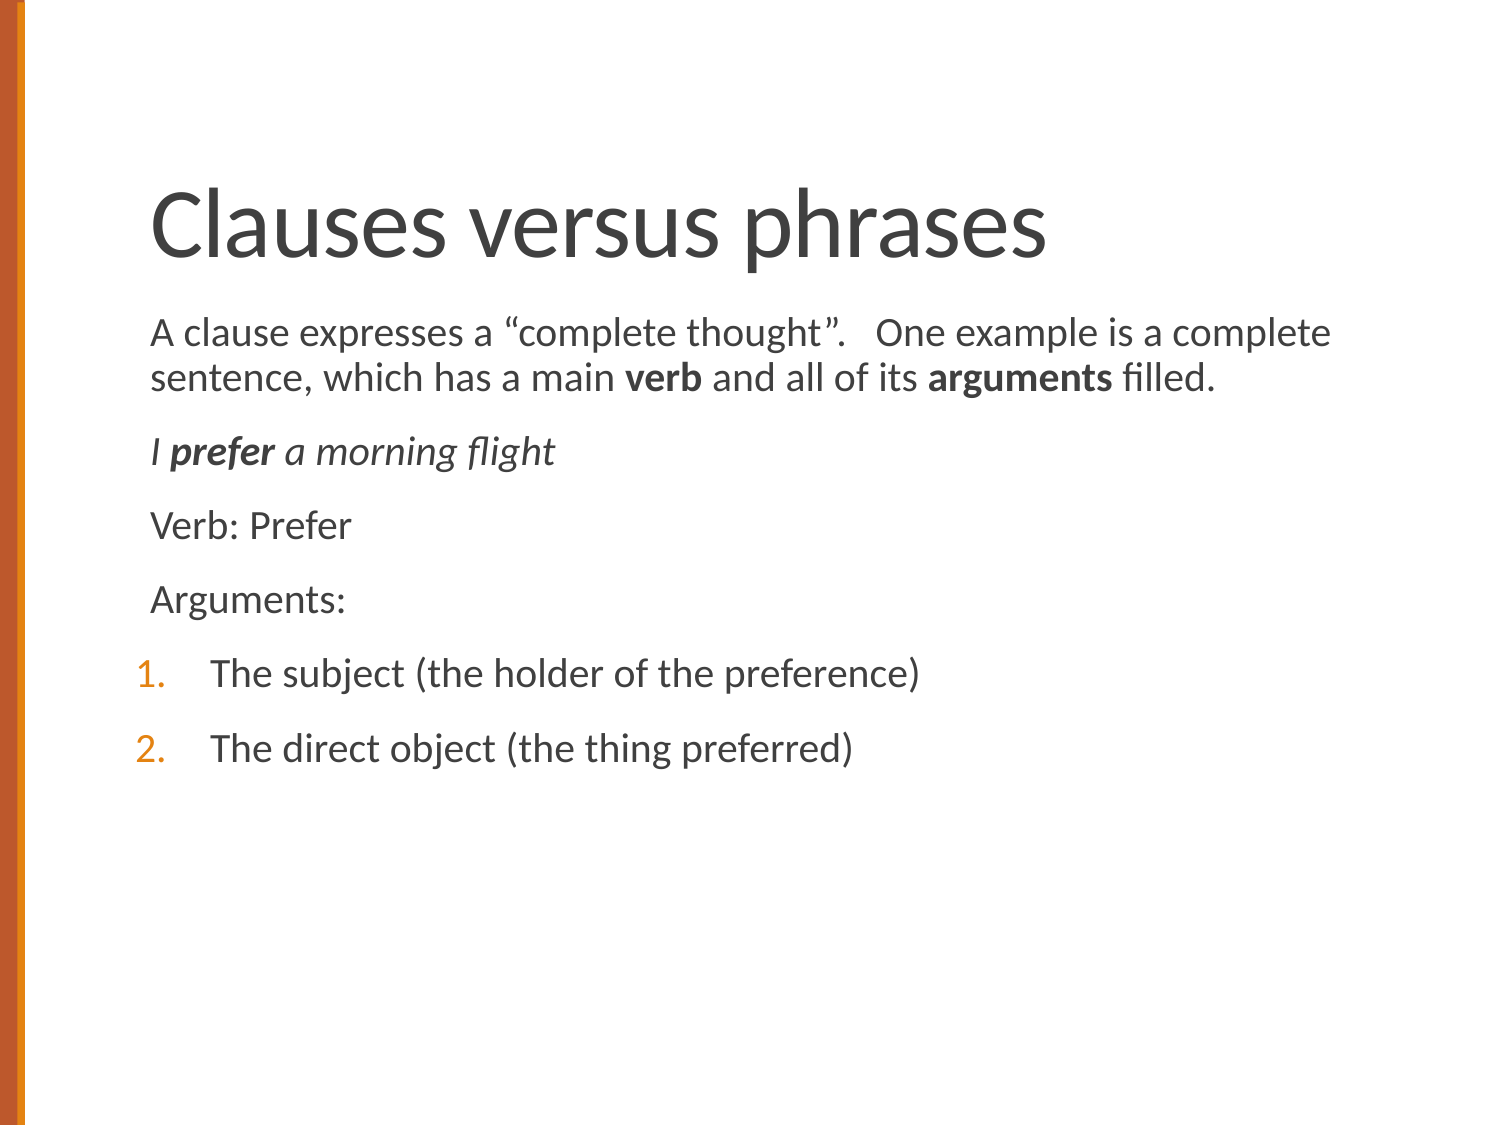

# Clauses versus phrases
A clause expresses a “complete thought”.   One example is a complete sentence, which has a main verb and all of its arguments filled.
I prefer a morning flight
Verb: Prefer
Arguments:
The subject (the holder of the preference)
The direct object (the thing preferred)